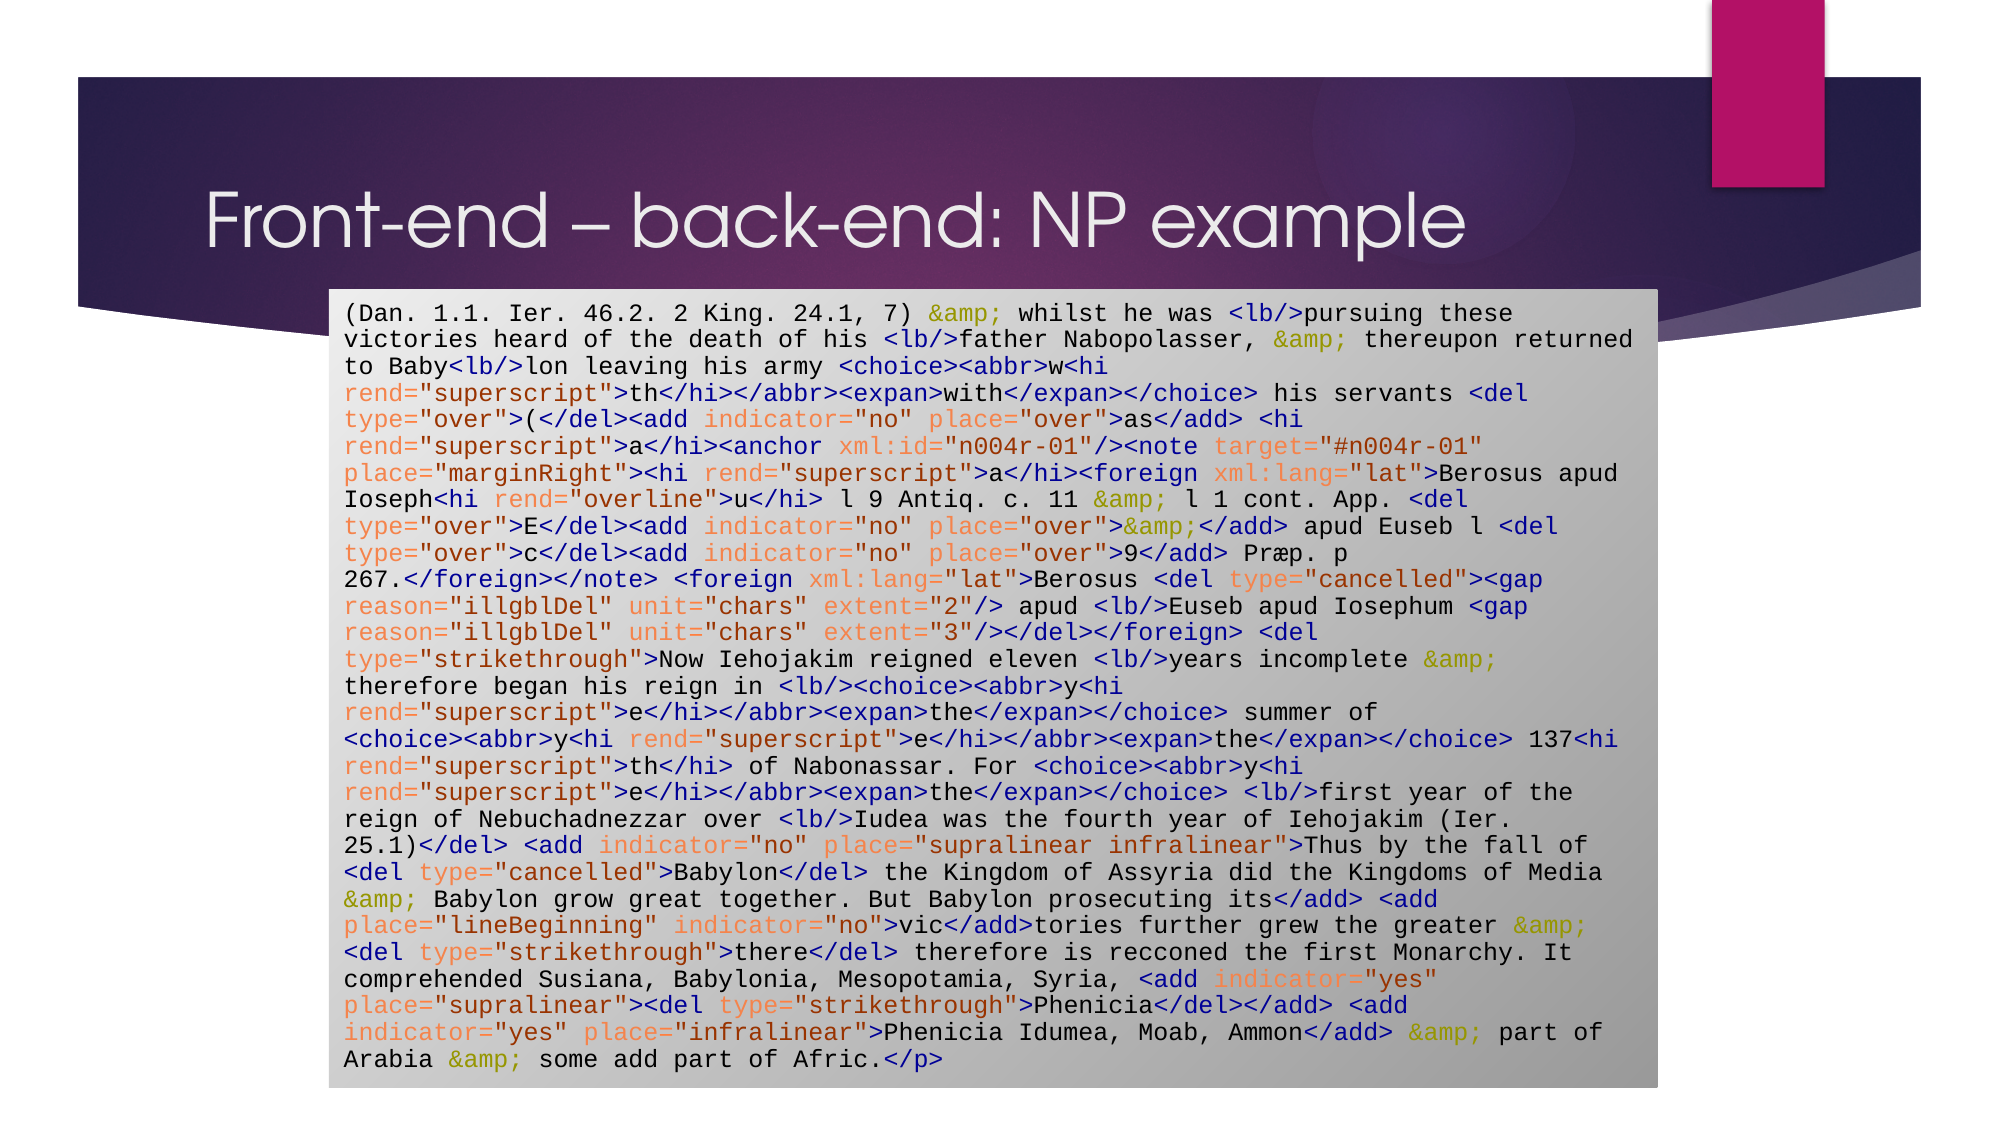

# Front-end – back-end: NP example
(Dan. 1.1. Ier. 46.2. 2 King. 24.1, 7) &amp; whilst he was <lb/>pursuing these victories heard of the death of his <lb/>father Nabopolasser, &amp; thereupon returned to Baby<lb/>lon leaving his army <choice><abbr>w<hi rend="superscript">th</hi></abbr><expan>with</expan></choice> his servants <del type="over">(</del><add indicator="no" place="over">as</add> <hi rend="superscript">a</hi><anchor xml:id="n004r-01"/><note target="#n004r-01" place="marginRight"><hi rend="superscript">a</hi><foreign xml:lang="lat">Berosus apud Ioseph<hi rend="overline">u</hi> l 9 Antiq. c. 11 &amp; l 1 cont. App. <del type="over">E</del><add indicator="no" place="over">&amp;</add> apud Euseb l <del type="over">c</del><add indicator="no" place="over">9</add> Præp. p 267.</foreign></note> <foreign xml:lang="lat">Berosus <del type="cancelled"><gap reason="illgblDel" unit="chars" extent="2"/> apud <lb/>Euseb apud Iosephum <gap reason="illgblDel" unit="chars" extent="3"/></del></foreign> <del type="strikethrough">Now Iehojakim reigned eleven <lb/>years incomplete &amp; therefore began his reign in <lb/><choice><abbr>y<hi rend="superscript">e</hi></abbr><expan>the</expan></choice> summer of <choice><abbr>y<hi rend="superscript">e</hi></abbr><expan>the</expan></choice> 137<hi rend="superscript">th</hi> of Nabonassar. For <choice><abbr>y<hi rend="superscript">e</hi></abbr><expan>the</expan></choice> <lb/>first year of the reign of Nebuchadnezzar over <lb/>Iudea was the fourth year of Iehojakim (Ier. 25.1)</del> <add indicator="no" place="supralinear infralinear">Thus by the fall of <del type="cancelled">Babylon</del> the Kingdom of Assyria did the Kingdoms of Media &amp; Babylon grow great together. But Babylon prosecuting its</add> <add place="lineBeginning" indicator="no">vic</add>tories further grew the greater &amp; <del type="strikethrough">there</del> therefore is recconed the first Monarchy. It comprehended Susiana, Babylonia, Mesopotamia, Syria, <add indicator="yes" place="supralinear"><del type="strikethrough">Phenicia</del></add> <add indicator="yes" place="infralinear">Phenicia Idumea, Moab, Ammon</add> &amp; part of Arabia &amp; some add part of Afric.</p>